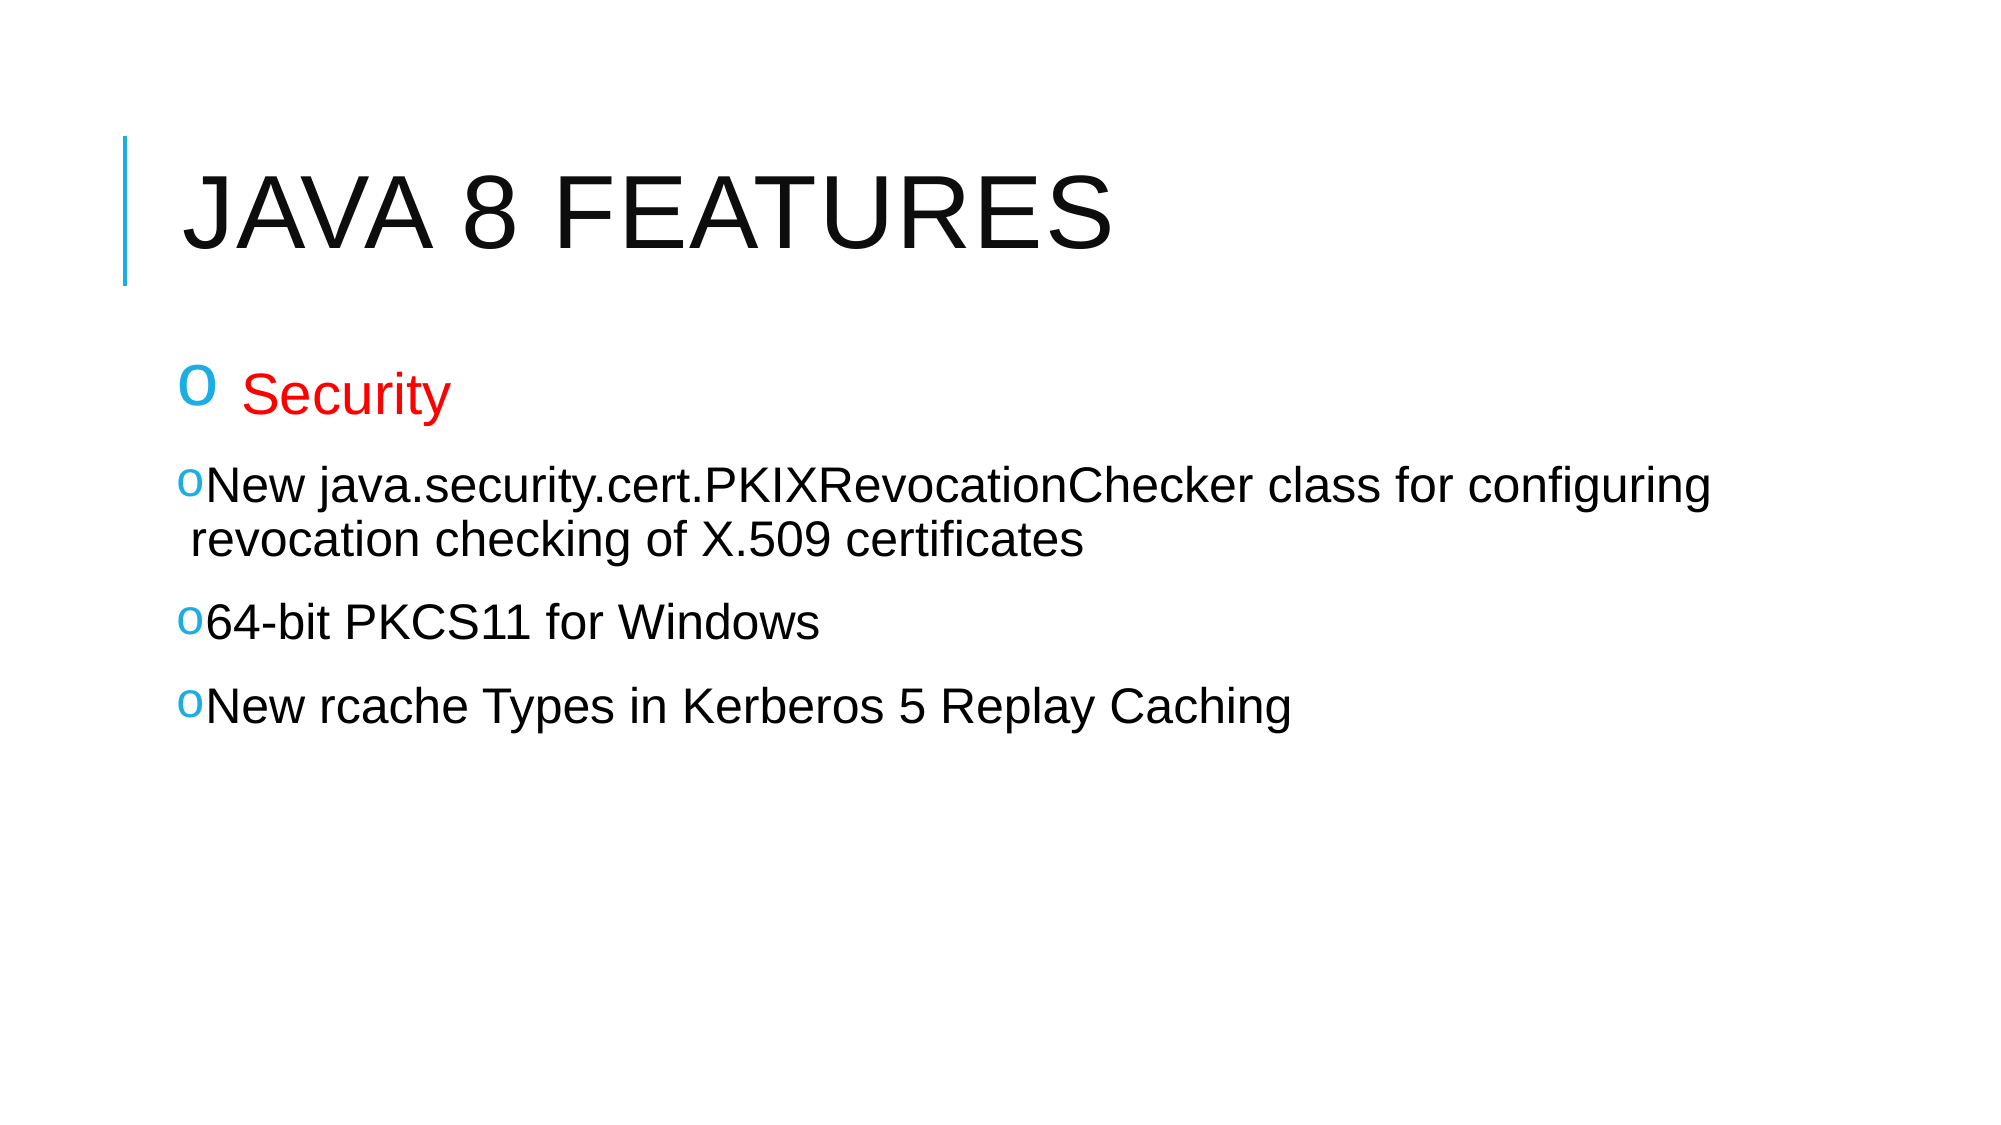

# Java 8 Features
 Security
New java.security.cert.PKIXRevocationChecker class for configuring revocation checking of X.509 certificates
64-bit PKCS11 for Windows
New rcache Types in Kerberos 5 Replay Caching